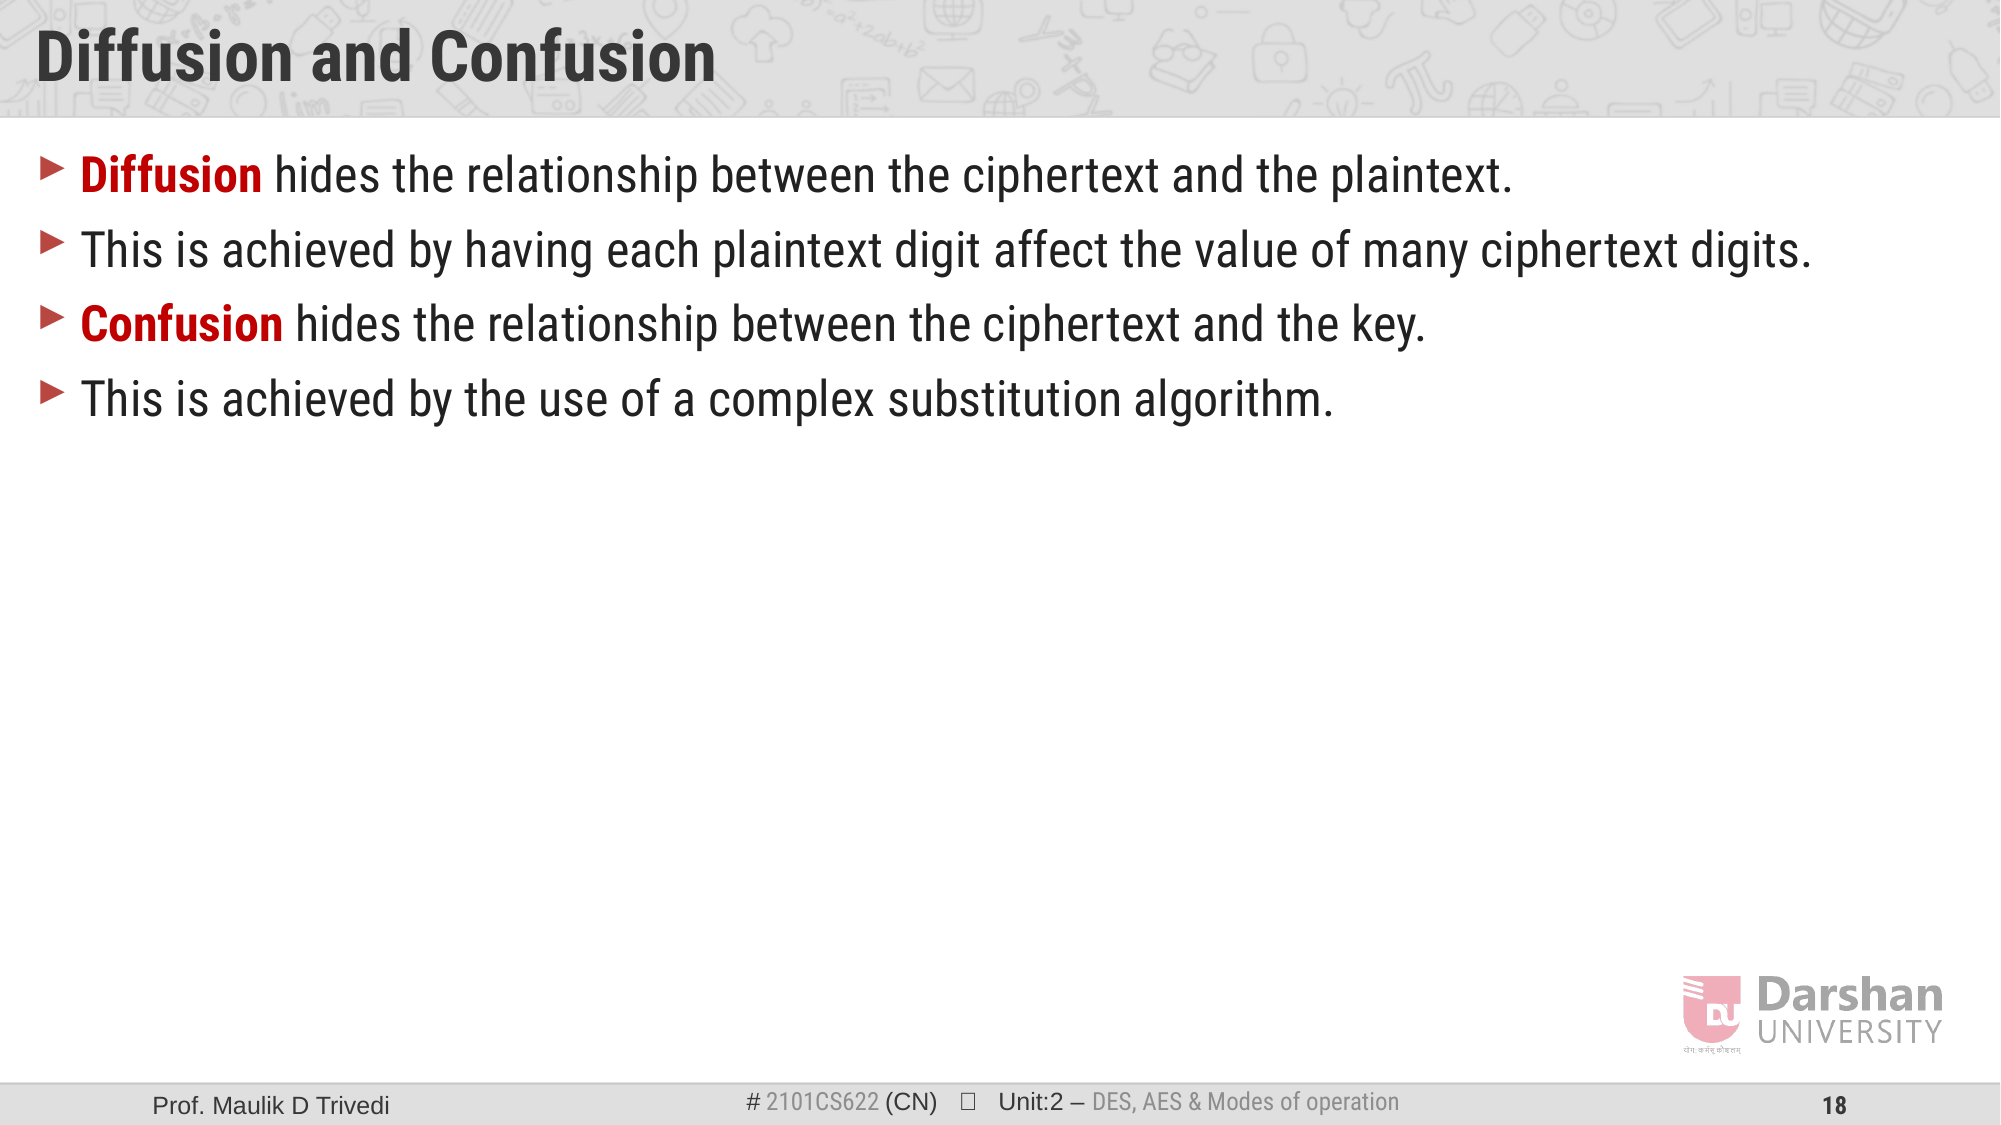

# Diffusion and Confusion
Diffusion hides the relationship between the ciphertext and the plaintext.
This is achieved by having each plaintext digit affect the value of many ciphertext digits.
Confusion hides the relationship between the ciphertext and the key.
This is achieved by the use of a complex substitution algorithm.